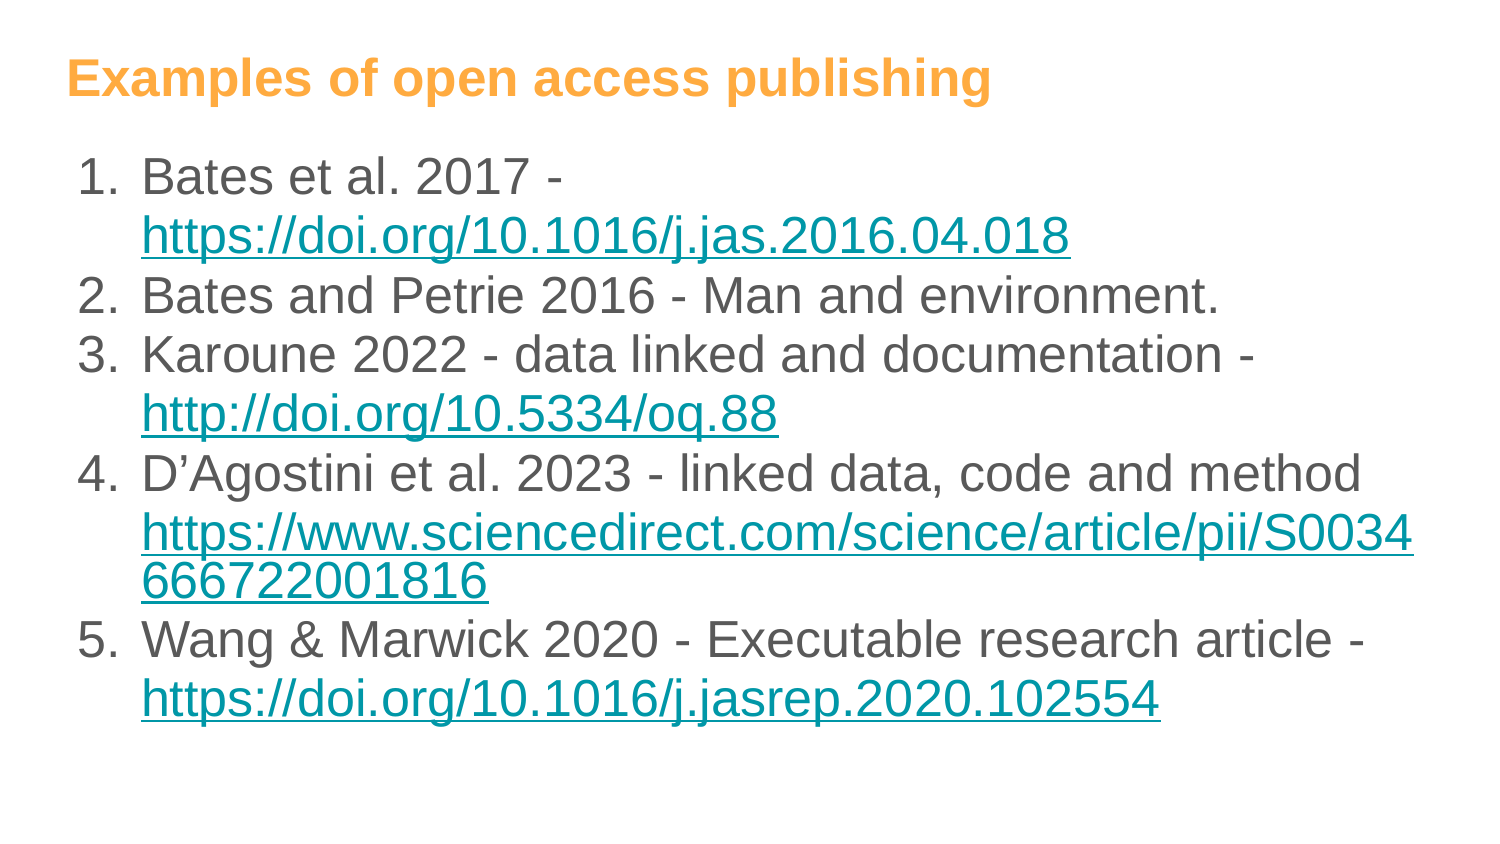

# Examples of open access publishing
Bates et al. 2017 - https://doi.org/10.1016/j.jas.2016.04.018
Bates and Petrie 2016 - Man and environment.
Karoune 2022 - data linked and documentation - http://doi.org/10.5334/oq.88
D’Agostini et al. 2023 - linked data, code and method https://www.sciencedirect.com/science/article/pii/S0034666722001816
Wang & Marwick 2020 - Executable research article - https://doi.org/10.1016/j.jasrep.2020.102554